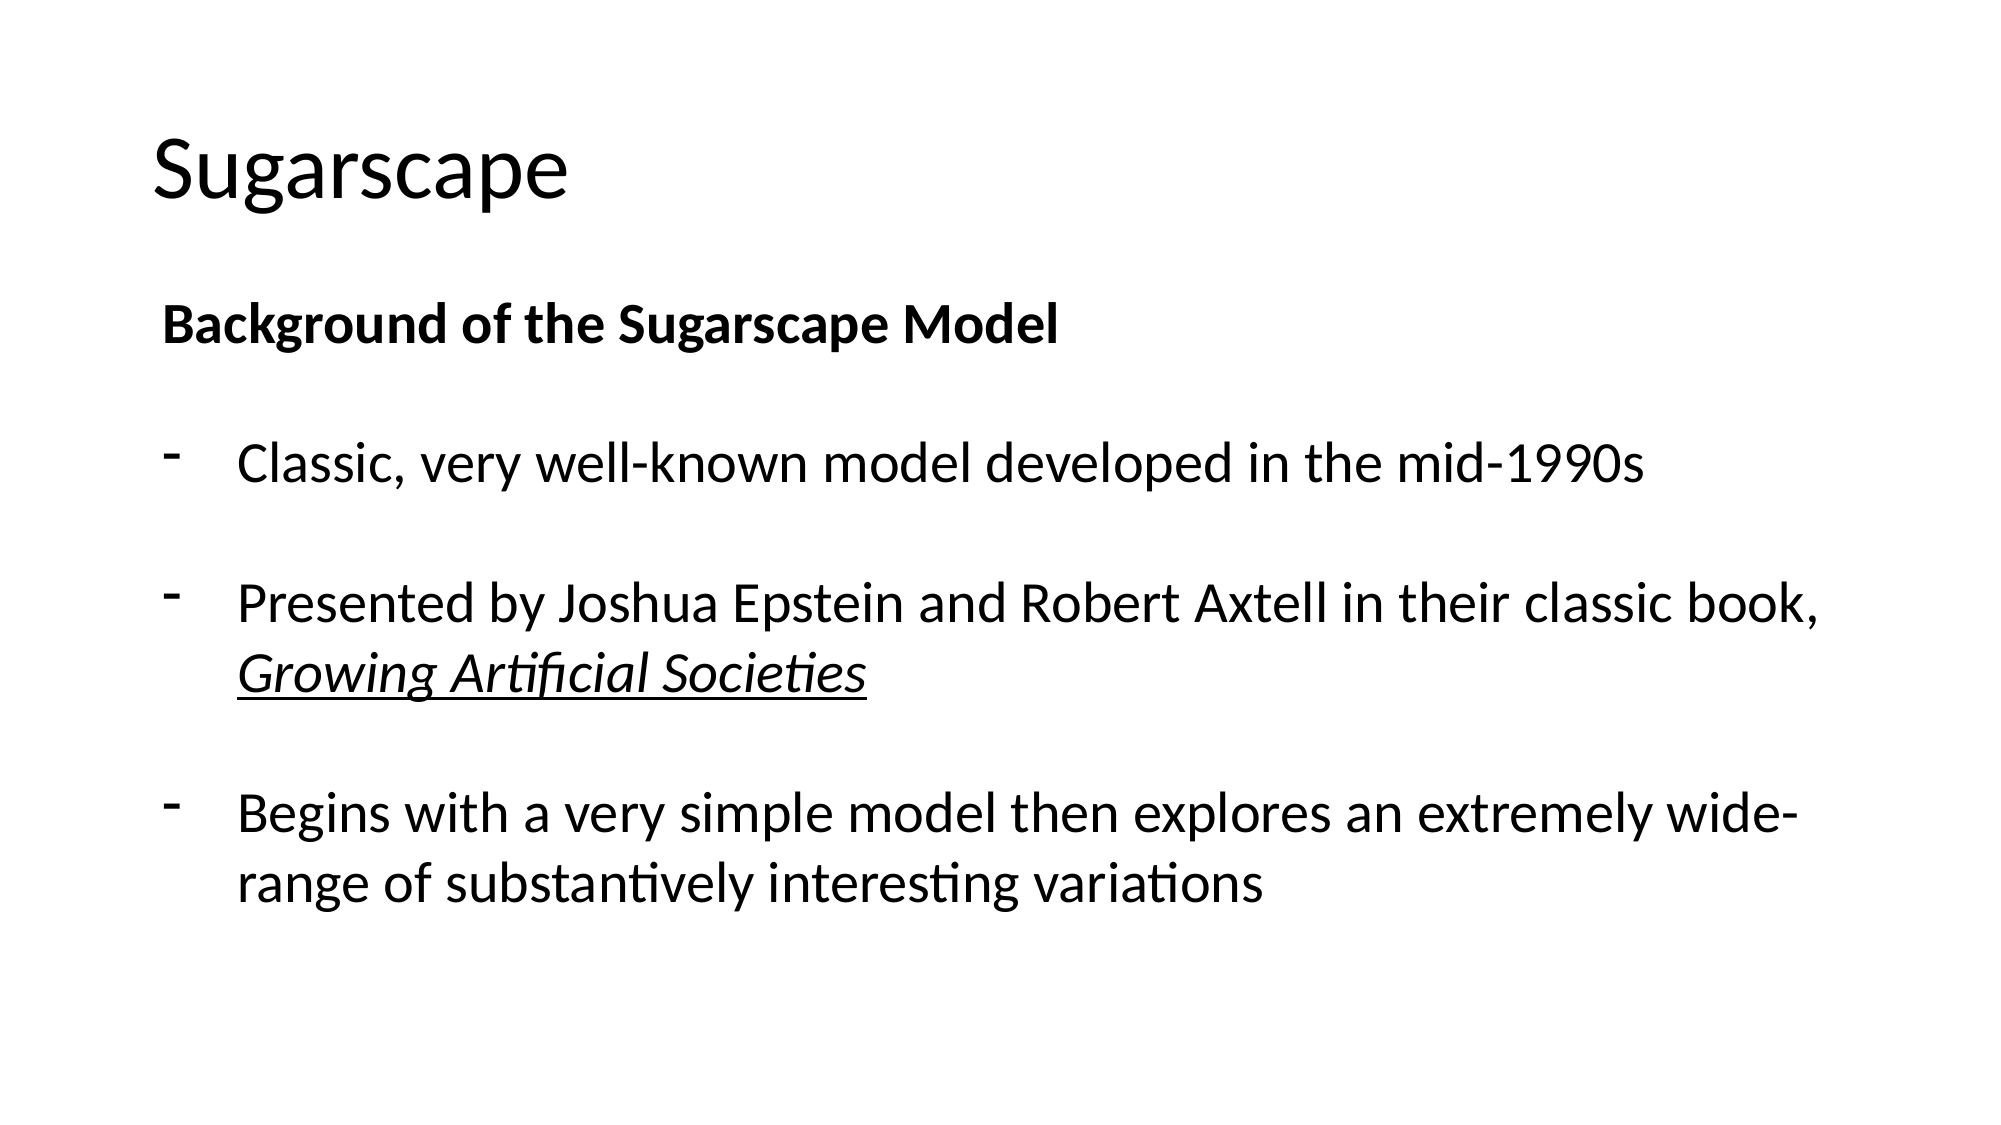

# Sugarscape

Background of the Sugarscape Model

Classic, very well-known model developed in the mid-1990s

Presented by Joshua Epstein and Robert Axtell in their classic book, Growing Artificial Societies

Begins with a very simple model then explores an extremely wide-range of substantively interesting variations